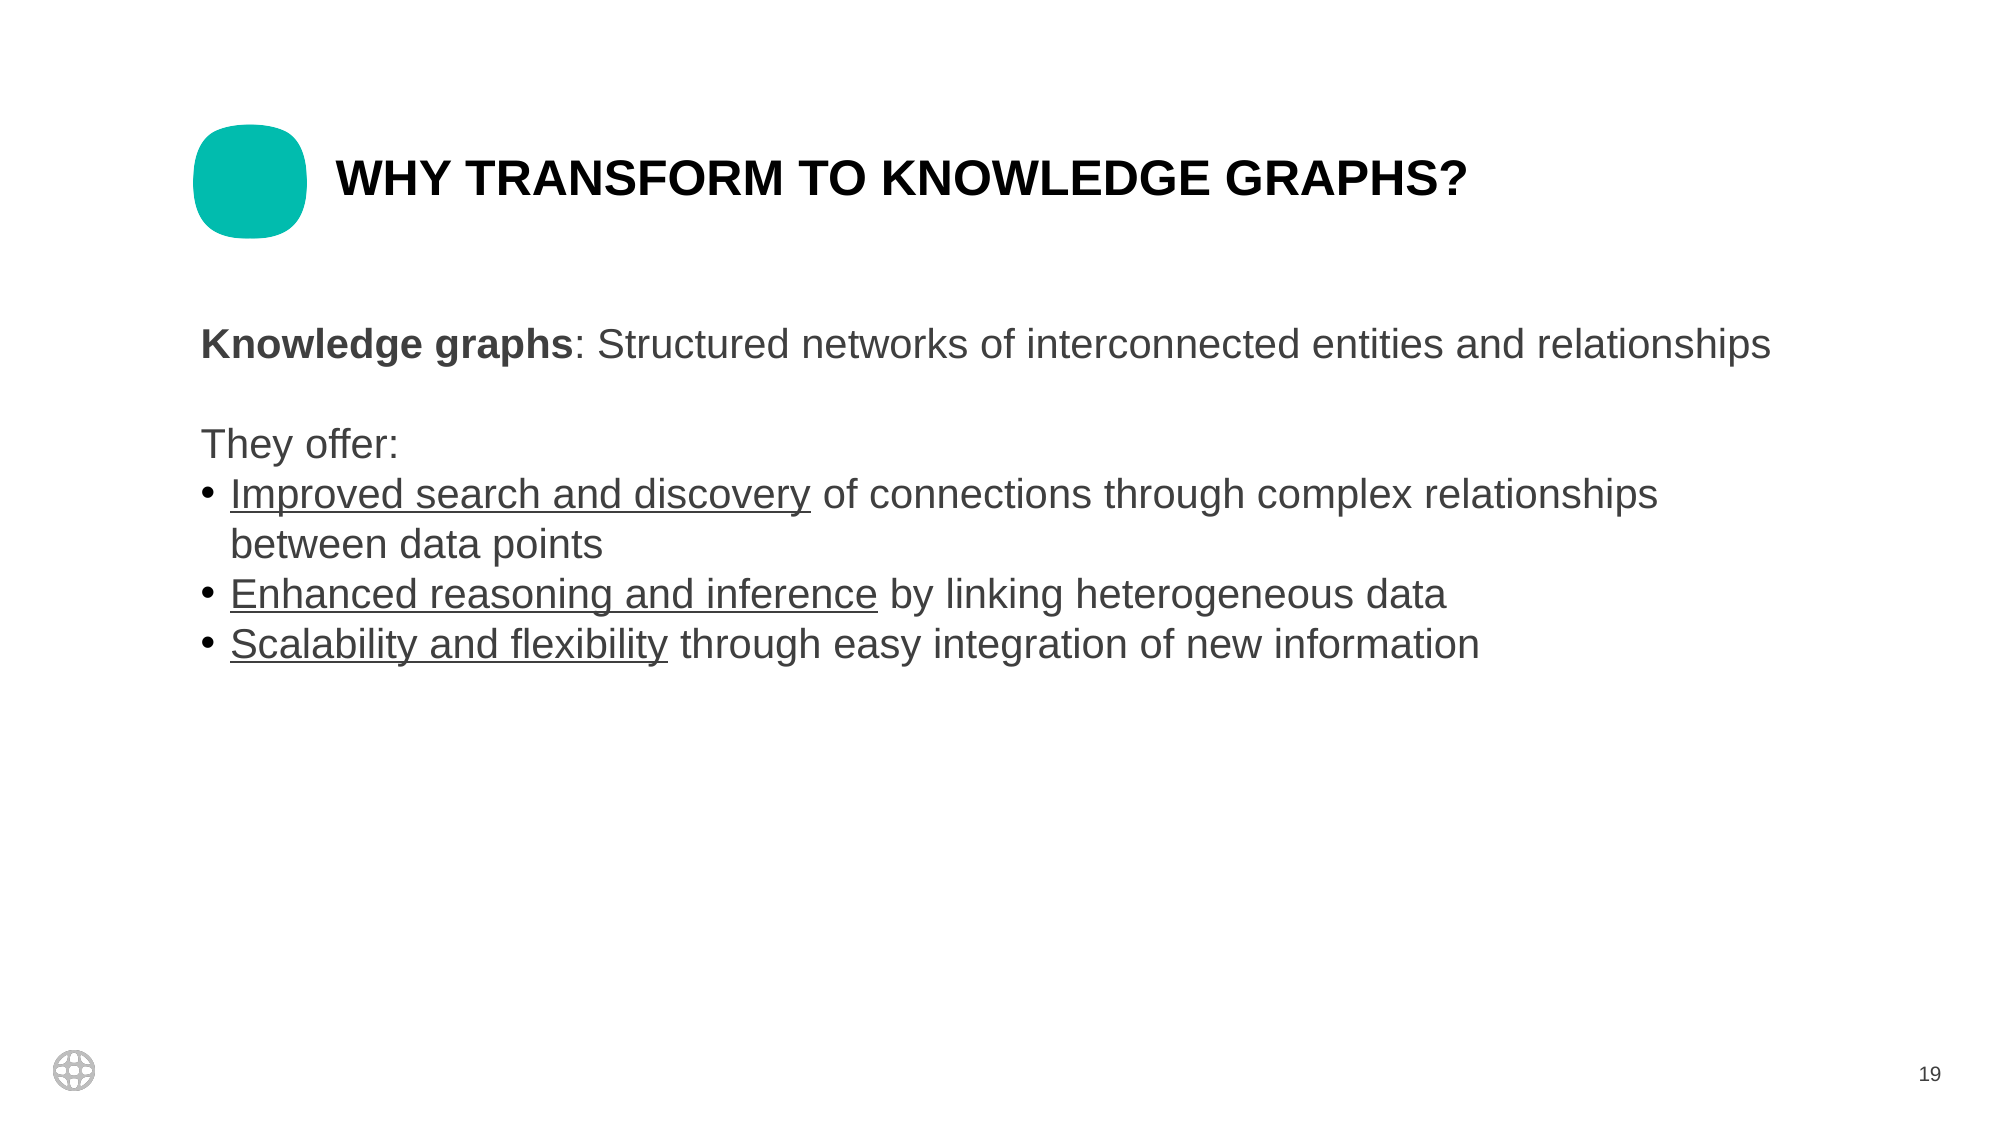

# Why transform to knowledge graphs?
Knowledge graphs: Structured networks of interconnected entities and relationships

They offer:
Improved search and discovery of connections through complex relationships
between data points
Enhanced reasoning and inference by linking heterogeneous data
Scalability and flexibility through easy integration of new information

19